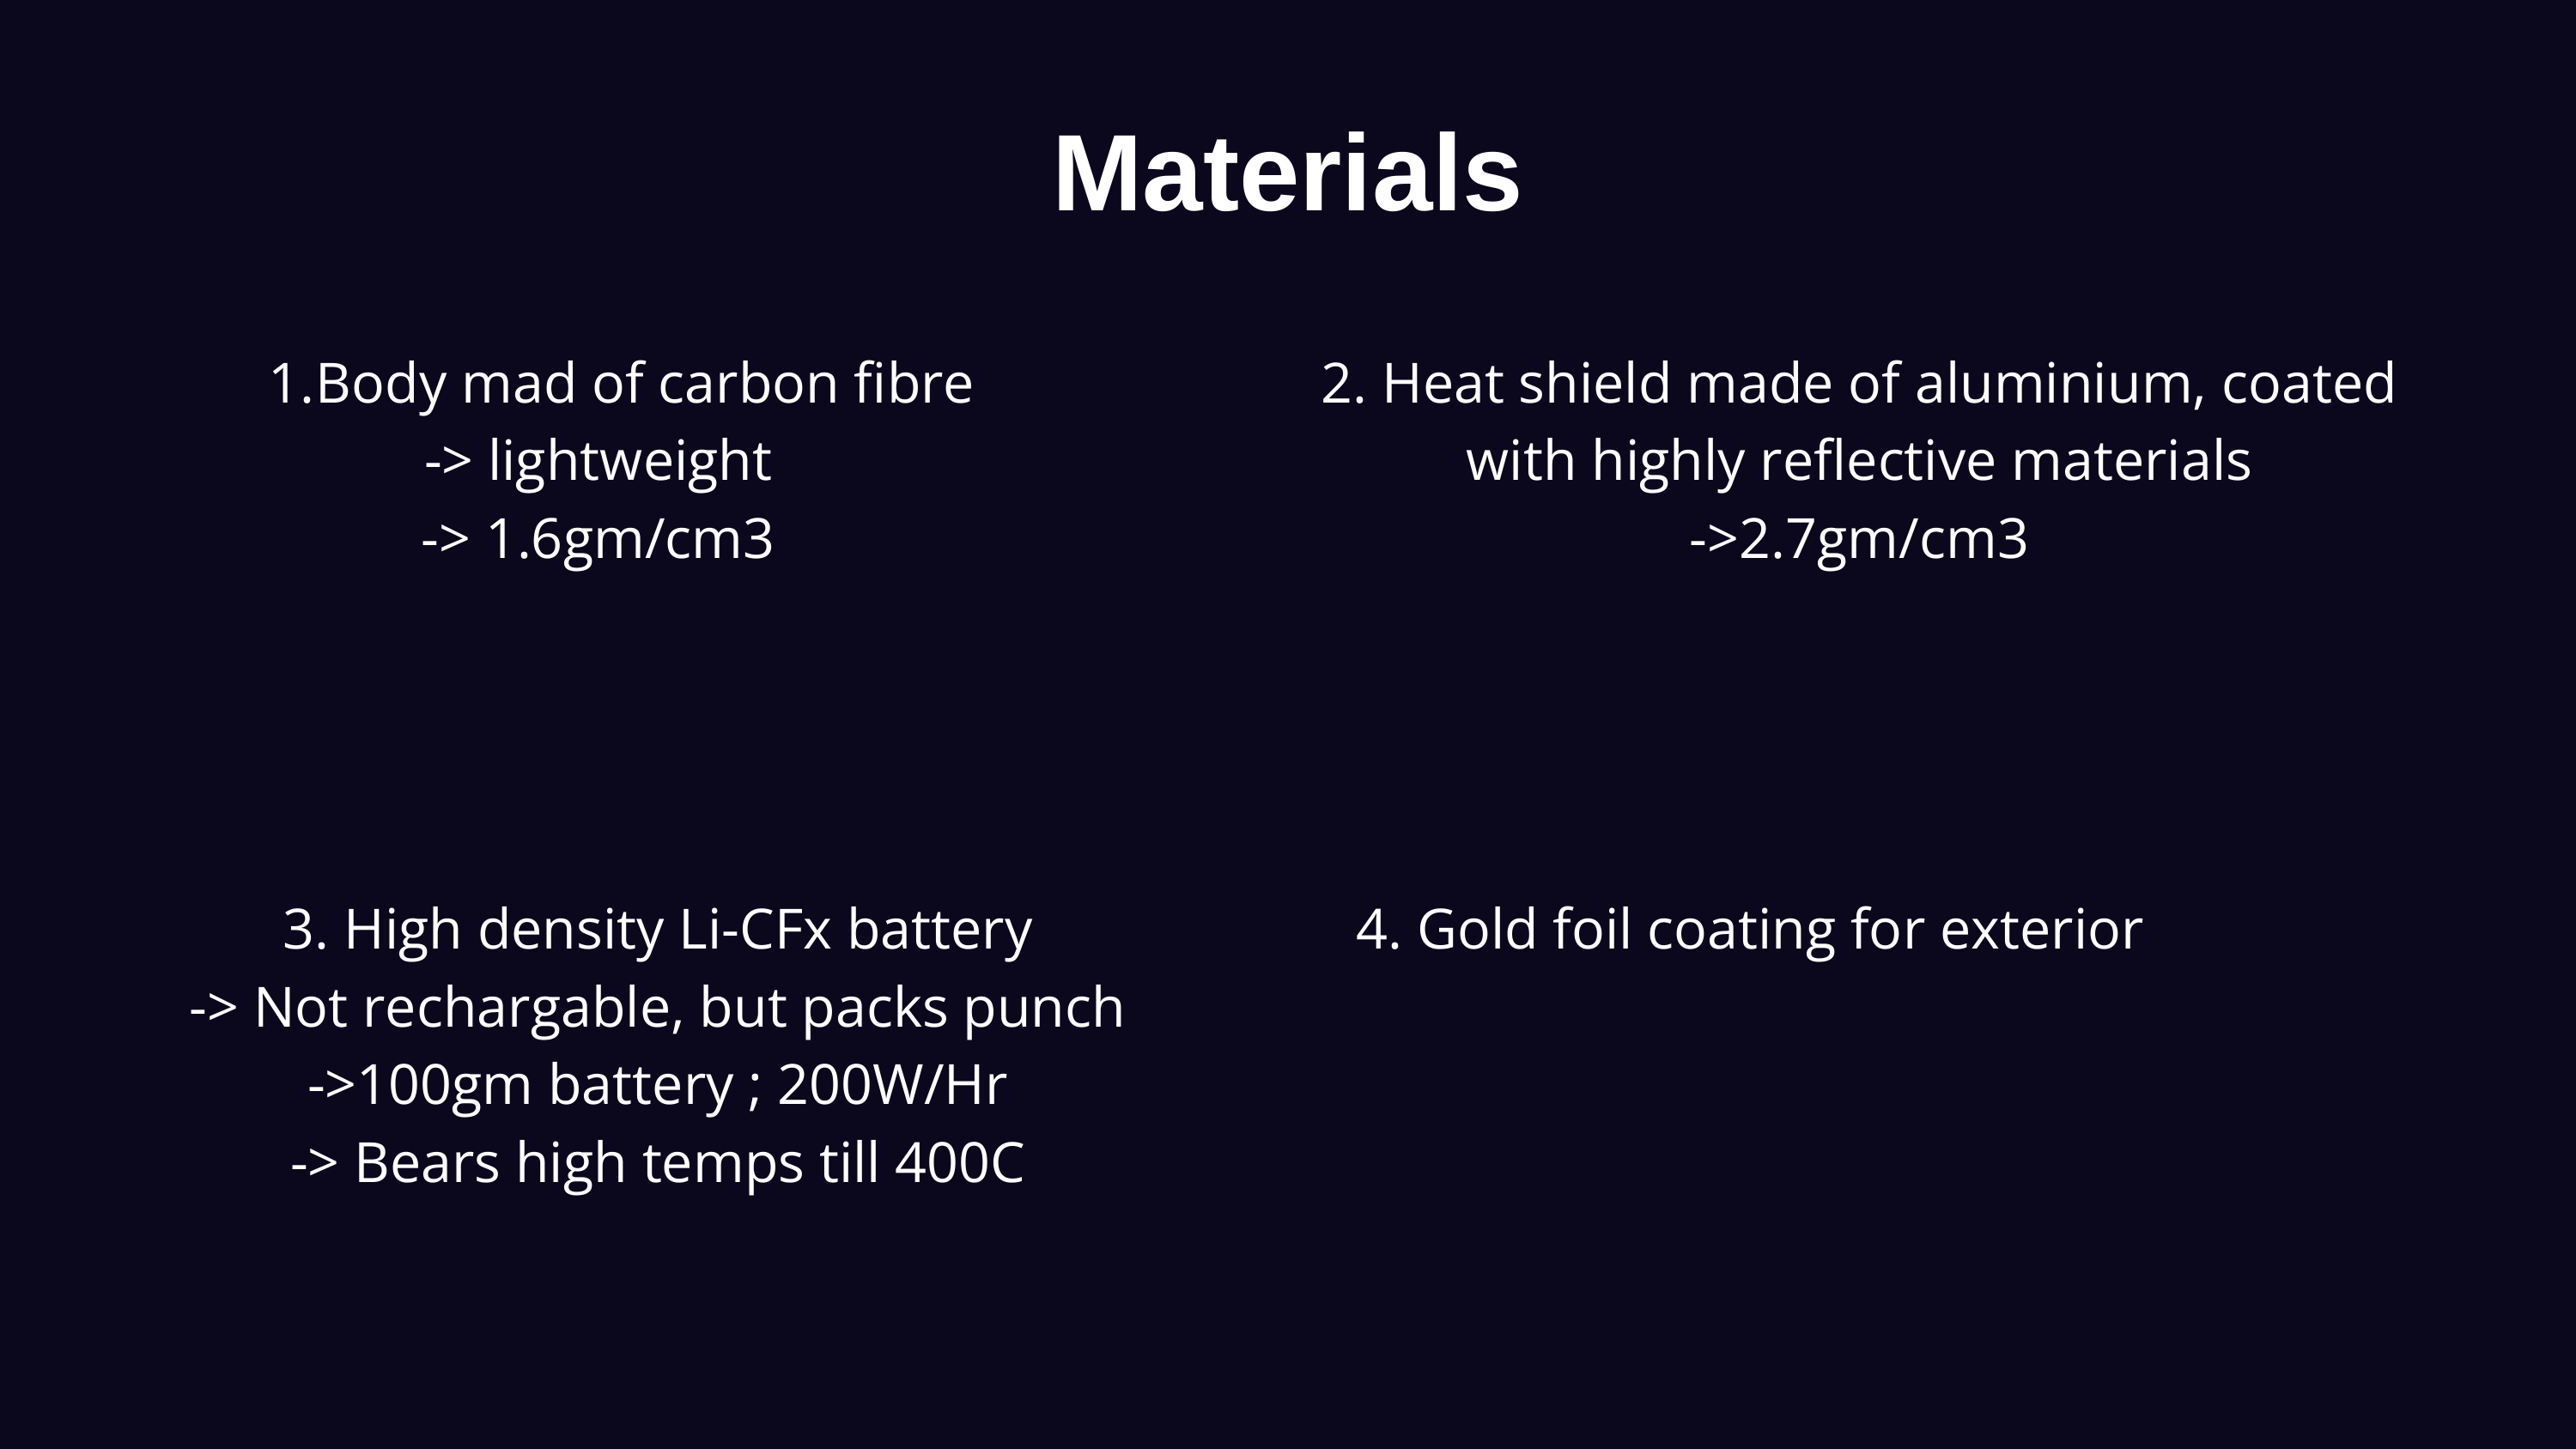

Materials
Body mad of carbon fibre
-> lightweight
-> 1.6gm/cm3
2. Heat shield made of aluminium, coated with highly reflective materials
->2.7gm/cm3
3. High density Li-CFx battery
-> Not rechargable, but packs punch
->100gm battery ; 200W/Hr
-> Bears high temps till 400C
4. Gold foil coating for exterior